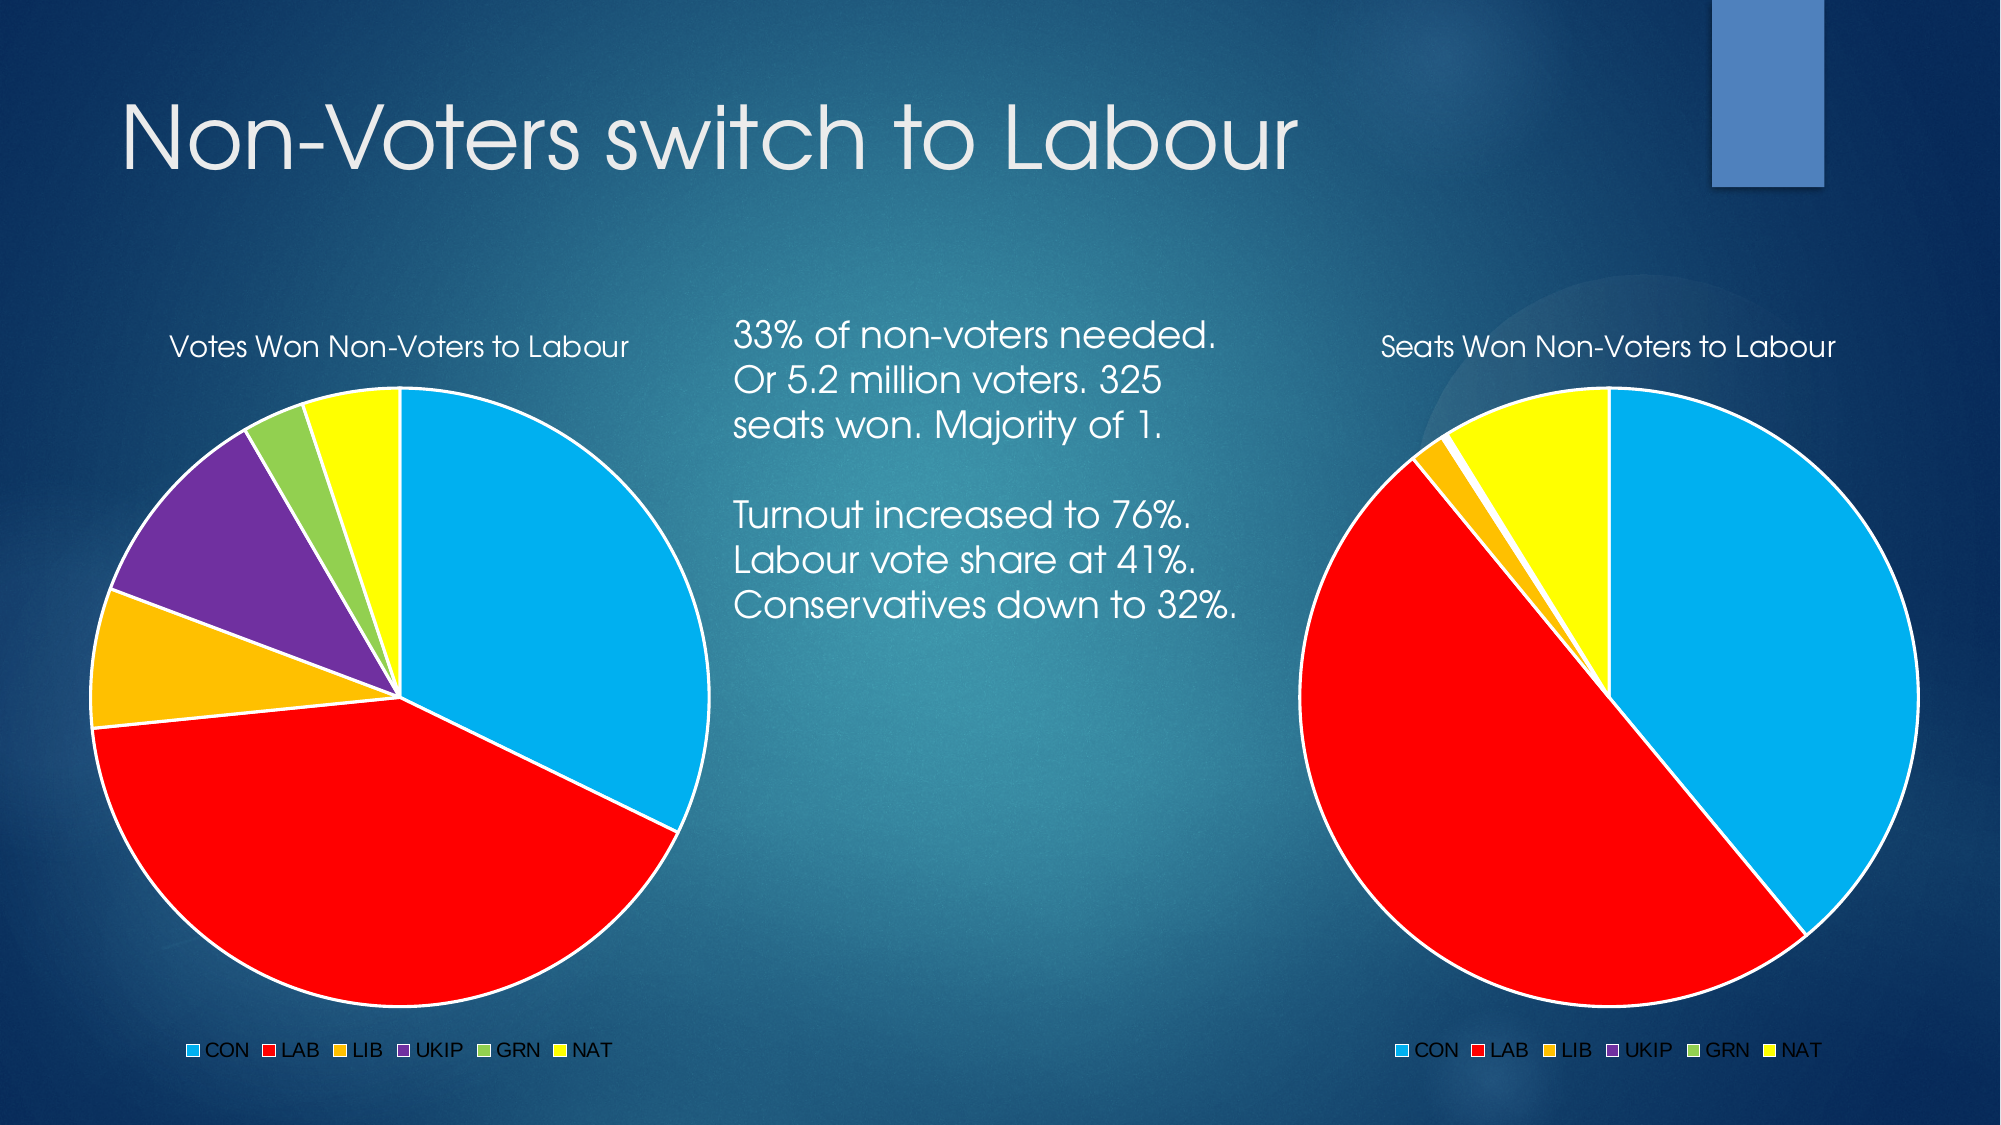

Non-Voters switch to Labour

### Chart: Votes Won Non-Voters to Labour

| Category |  |
|---|---|
| CON | 11440466.0 |
| LAB | 14638326.83 |
| LIB | 2600122.0 |
| UKIP | 3881099.0 |
| GRN | 1157613.0 |
| NAT | 1812372.0 |
33% of non-voters needed. Or 5.2 million voters. 325 seats won. Majority of 1.

Turnout increased to 76%. Labour vote share at 41%. Conservatives down to 32%.

### Chart: Seats Won Non-Voters to Labour

| Category |  |
|---|---|
| CON | 253.0 |
| LAB | 325.0 |
| LIB | 12.0 |
| UKIP | 1.0 |
| GRN | 1.0 |
| NAT | 57.0 |